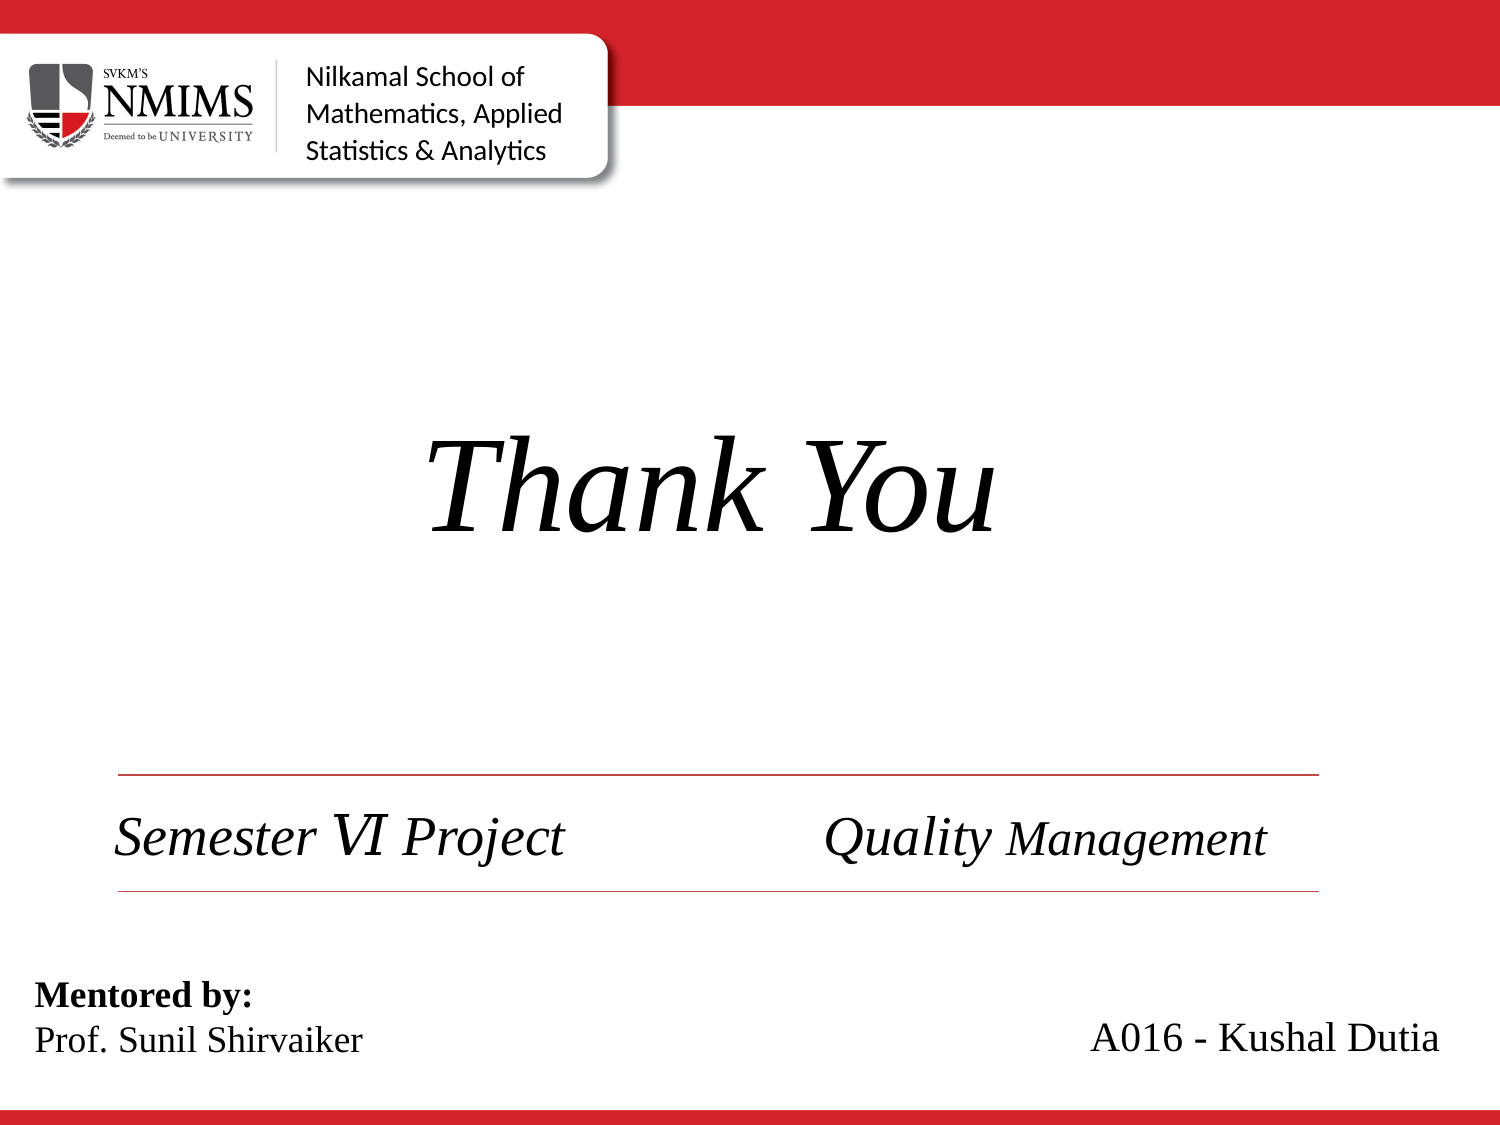

Nilkamal School of Mathematics, Applied Statistics & Analytics
# Thank You

Semester Ⅵ Project
Quality Management

A016 - Kushal Dutia
Mentored by:
Prof. Sunil Shirvaiker